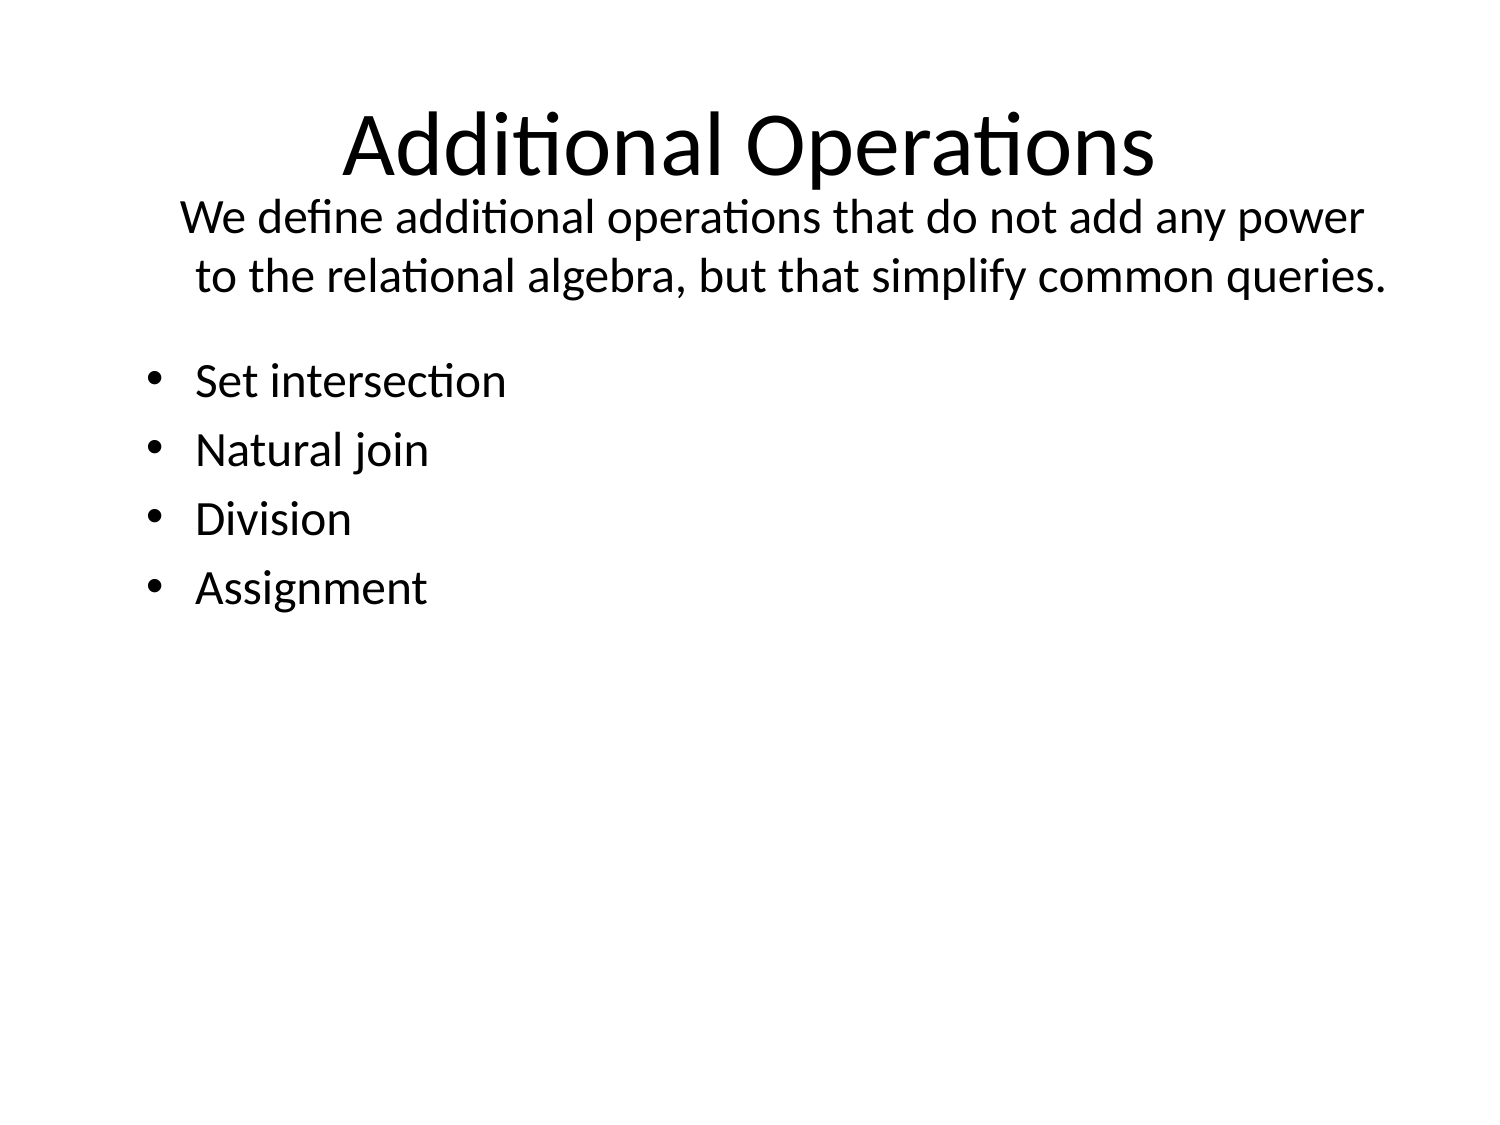

# Additional Operations
   We define additional operations that do not add any power to the relational algebra, but that simplify common queries.
Set intersection
Natural join
Division
Assignment